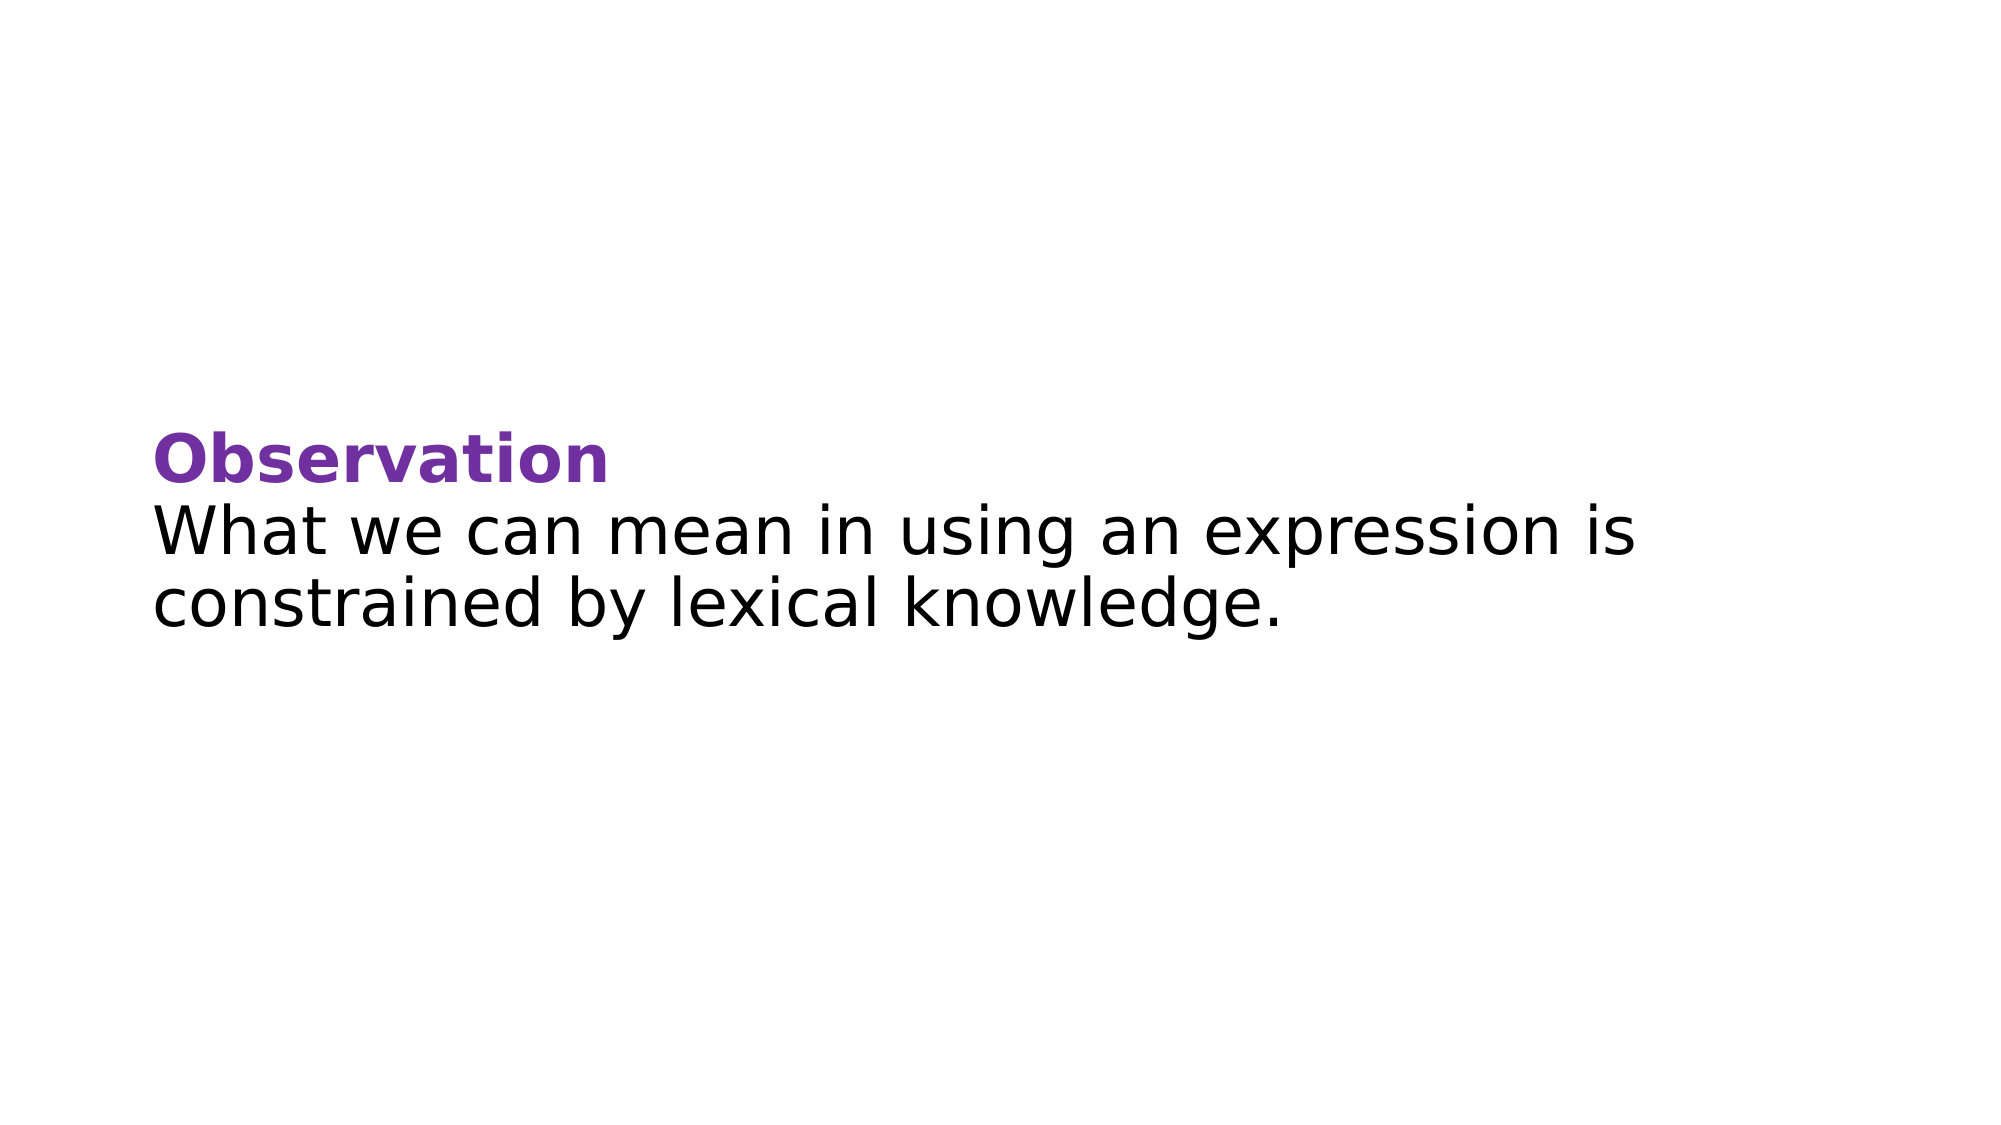

Observation
What we can mean in using an expression is constrained by lexical knowledge.